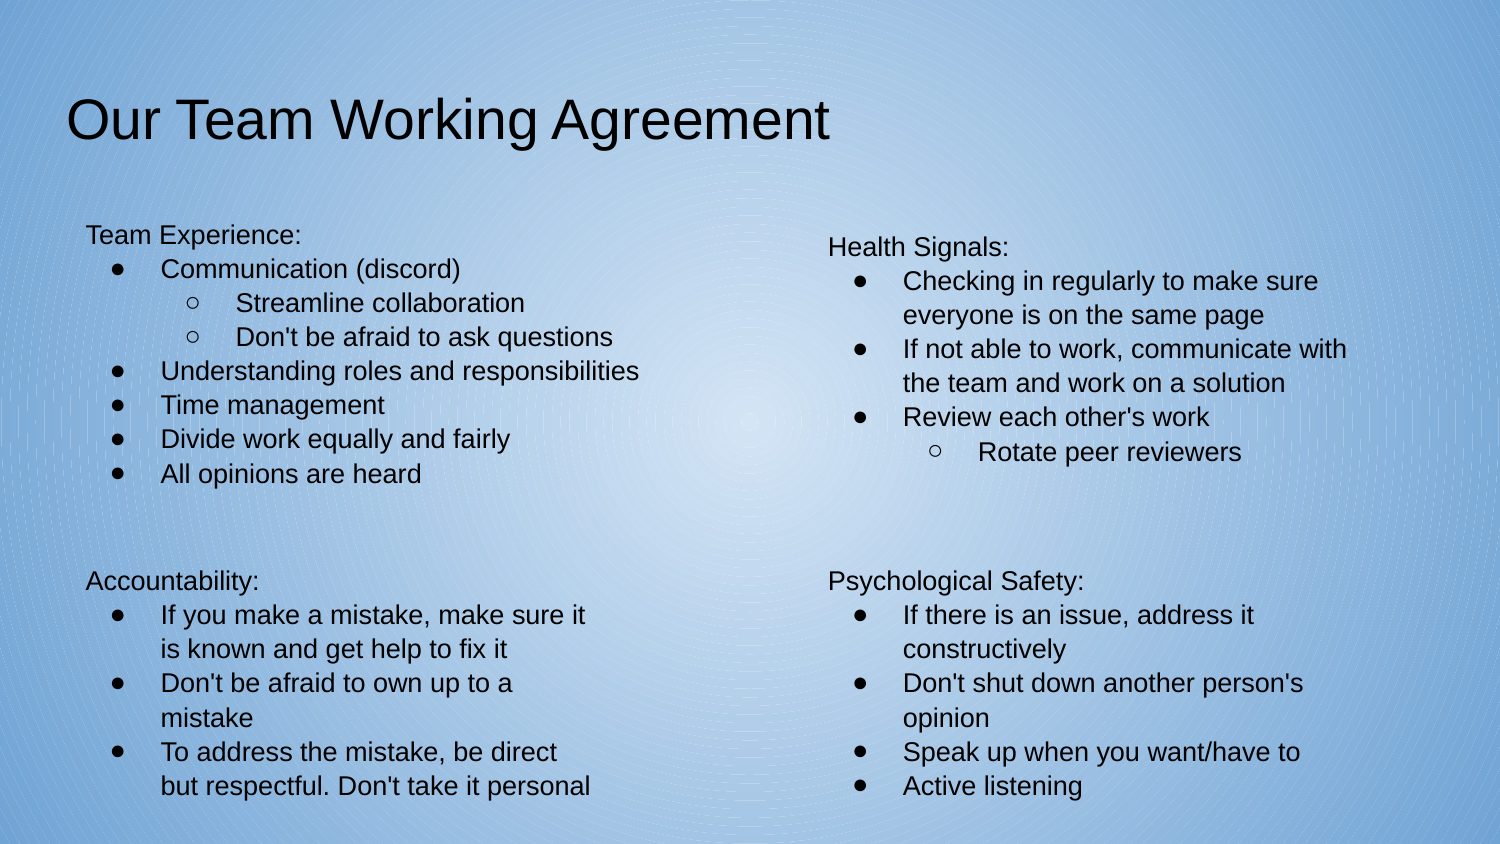

# Our Team Working Agreement
Team Experience:
Communication (discord)
Streamline collaboration
Don't be afraid to ask questions
Understanding roles and responsibilities
Time management
Divide work equally and fairly
All opinions are heard

Health Signals:
Checking in regularly to make sure everyone is on the same page
If not able to work, communicate with the team and work on a solution
Review each other's work
Rotate peer reviewers

Accountability:
If you make a mistake, make sure it is known and get help to fix it
Don't be afraid to own up to a mistake
To address the mistake, be direct but respectful. Don't take it personal
Psychological Safety:
If there is an issue, address it constructively
Don't shut down another person's opinion
Speak up when you want/have to
Active listening